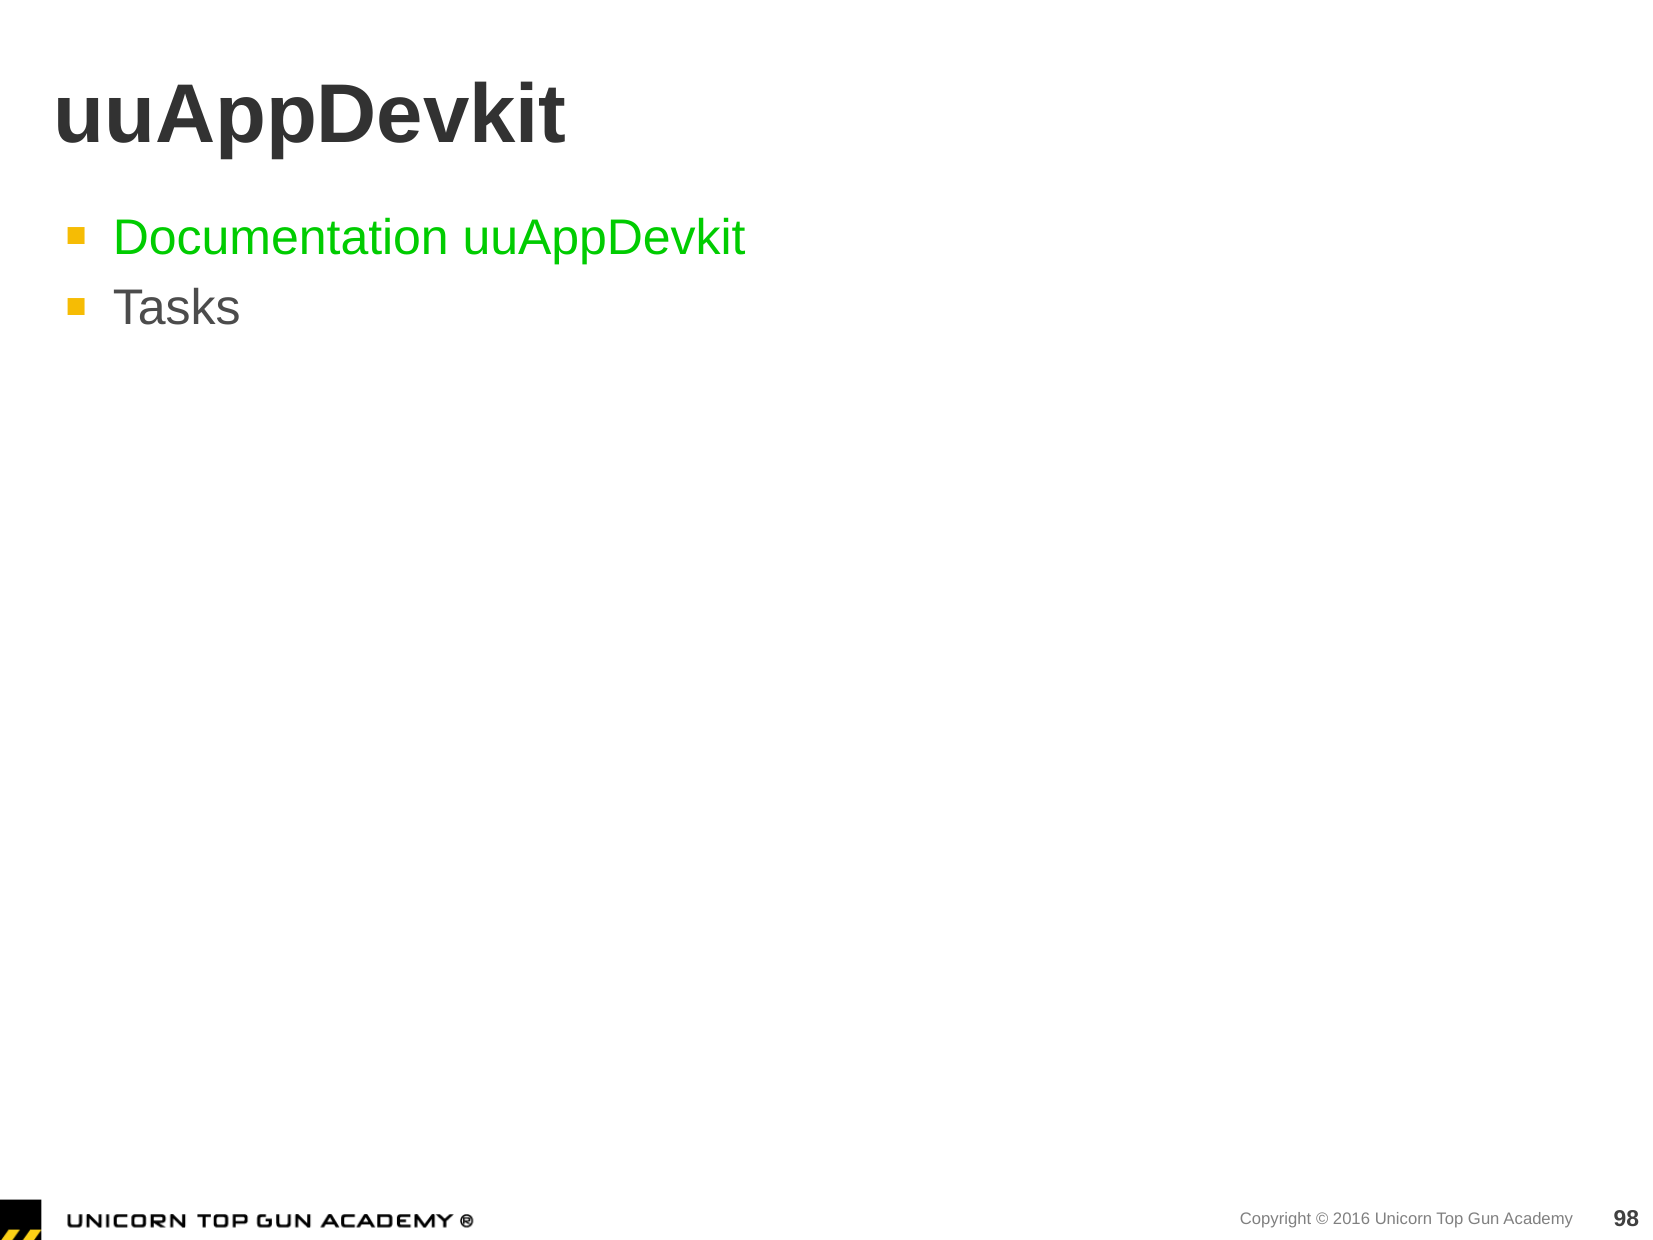

# uuAppDevkit
Documentation uuAppDevkit
Tasks

98
Copyright © 2016 Unicorn Top Gun Academy